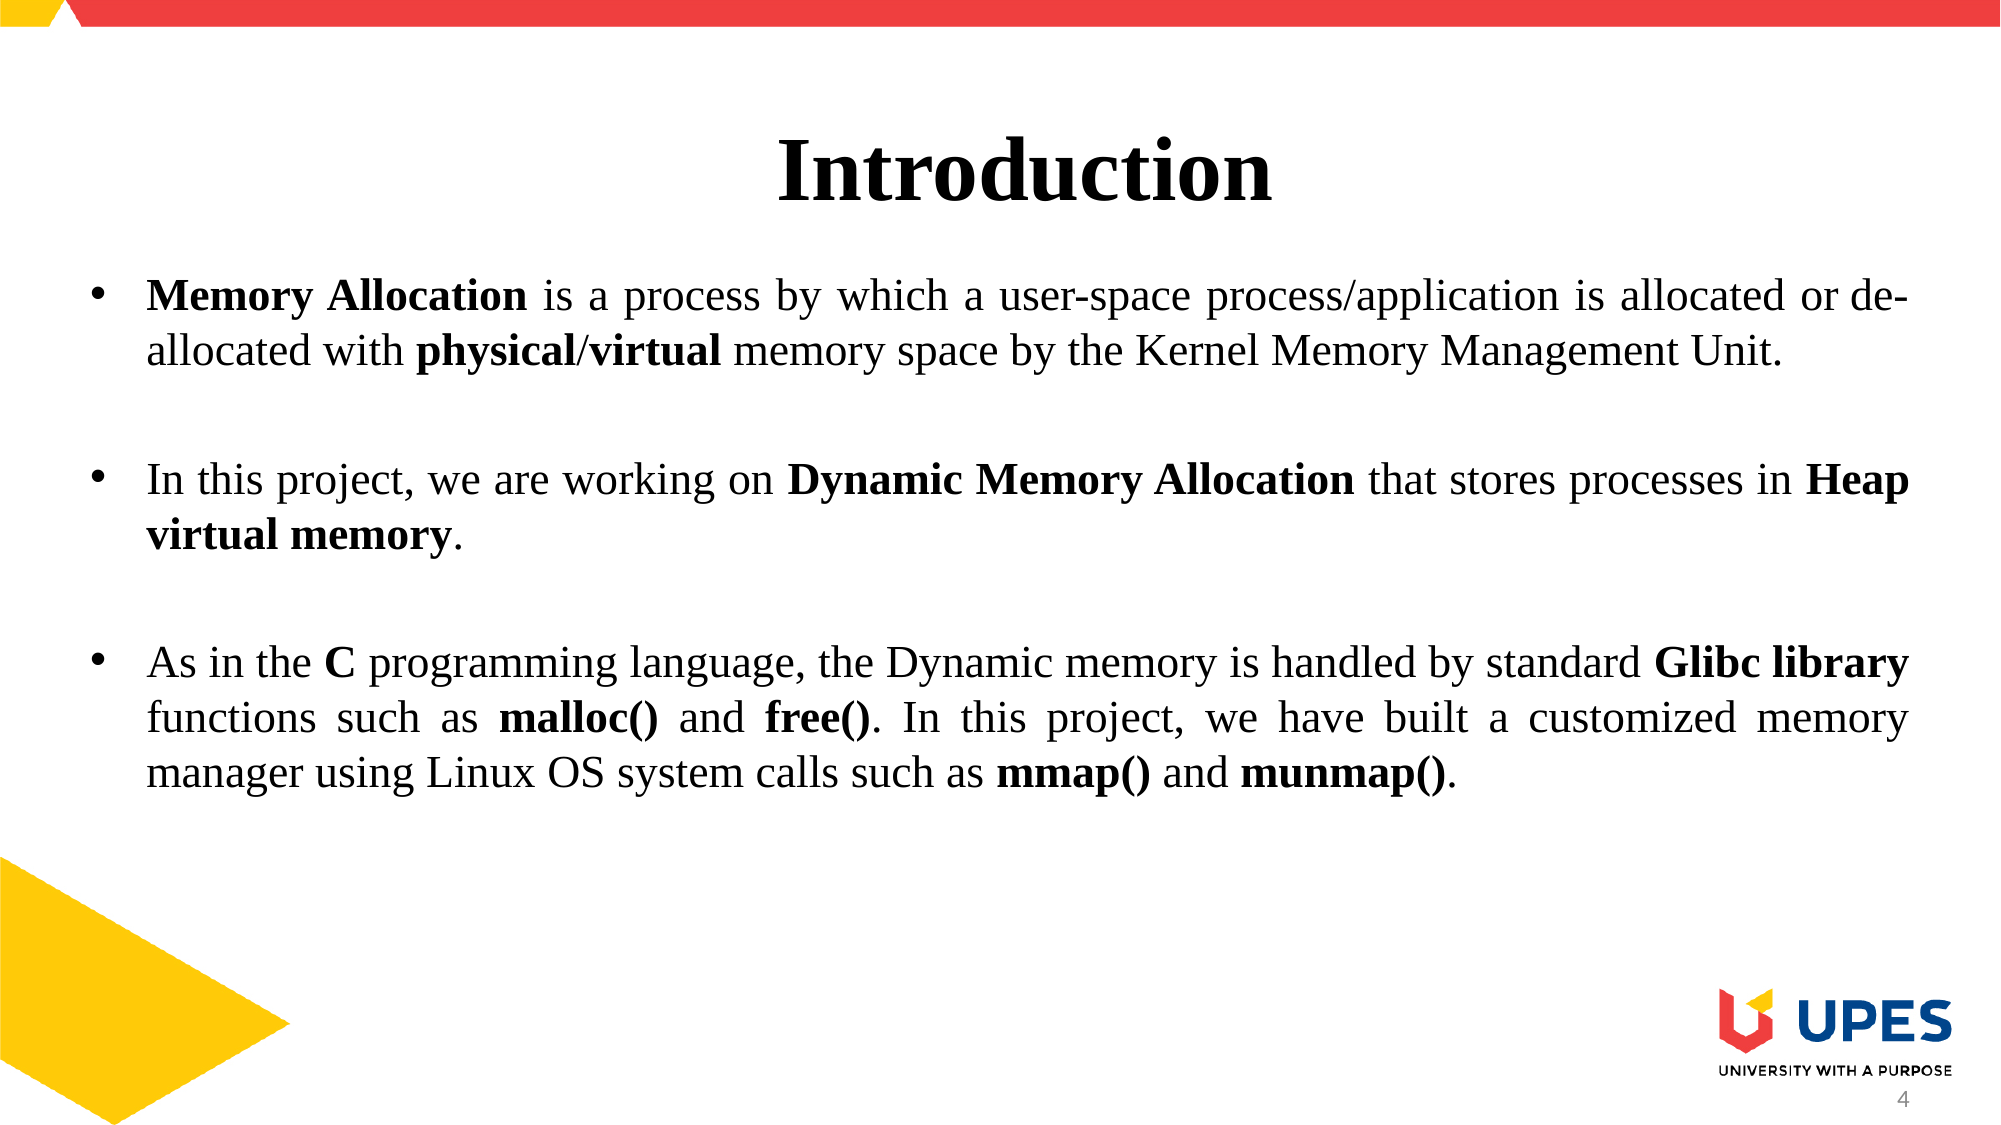

# Introduction
Memory Allocation is a process by which a user-space process/application is allocated or de-allocated with physical/virtual memory space by the Kernel Memory Management Unit.

In this project, we are working on Dynamic Memory Allocation that stores processes in Heap virtual memory.

As in the C programming language, the Dynamic memory is handled by standard Glibc library functions such as malloc() and free(). In this project, we have built a customized memory manager using Linux OS system calls such as mmap() and munmap().